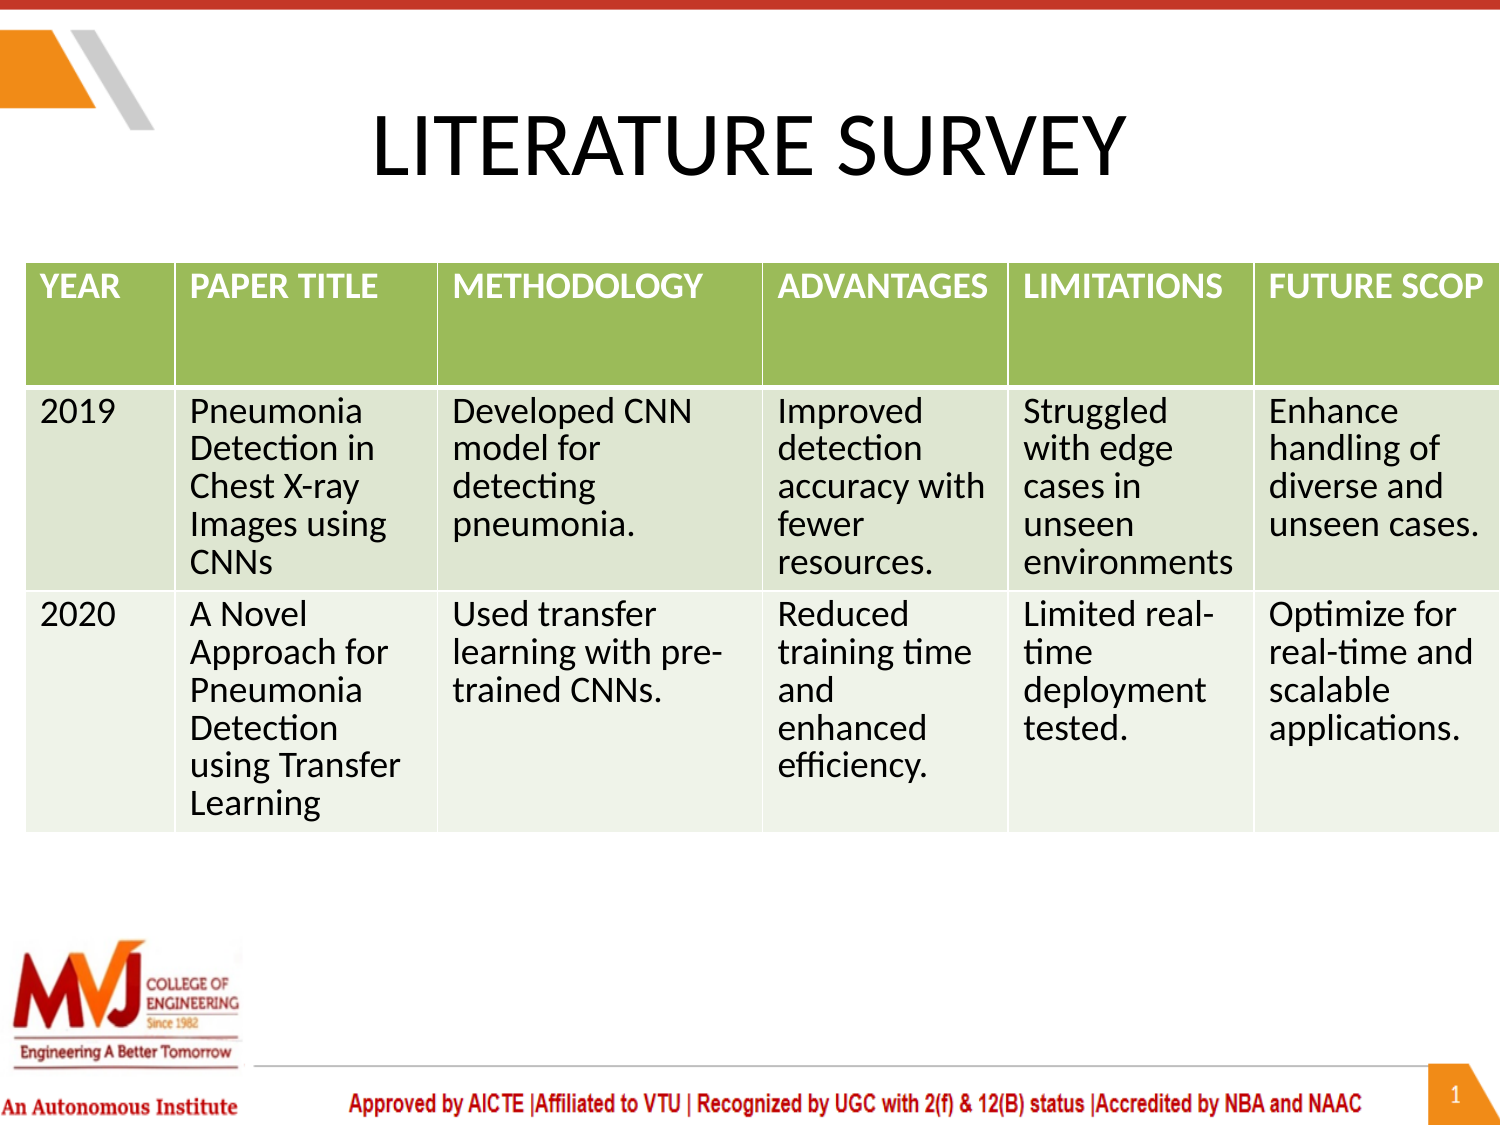

# LITERATURE SURVEY
| YEAR | PAPER TITLE | METHODOLOGY | ADVANTAGES | LIMITATIONS | FUTURE SCOP |
| --- | --- | --- | --- | --- | --- |
| 2019 | Pneumonia Detection in Chest X-ray Images using CNNs | Developed CNN model for detecting pneumonia. | Improved detection accuracy with fewer resources. | Struggled with edge cases in unseen environments | Enhance handling of diverse and unseen cases. |
| 2020 | A Novel Approach for Pneumonia Detection using Transfer Learning | Used transfer learning with pre-trained CNNs. | Reduced training time and enhanced efficiency. | Limited real-time deployment tested. | Optimize for real-time and scalable applications. |